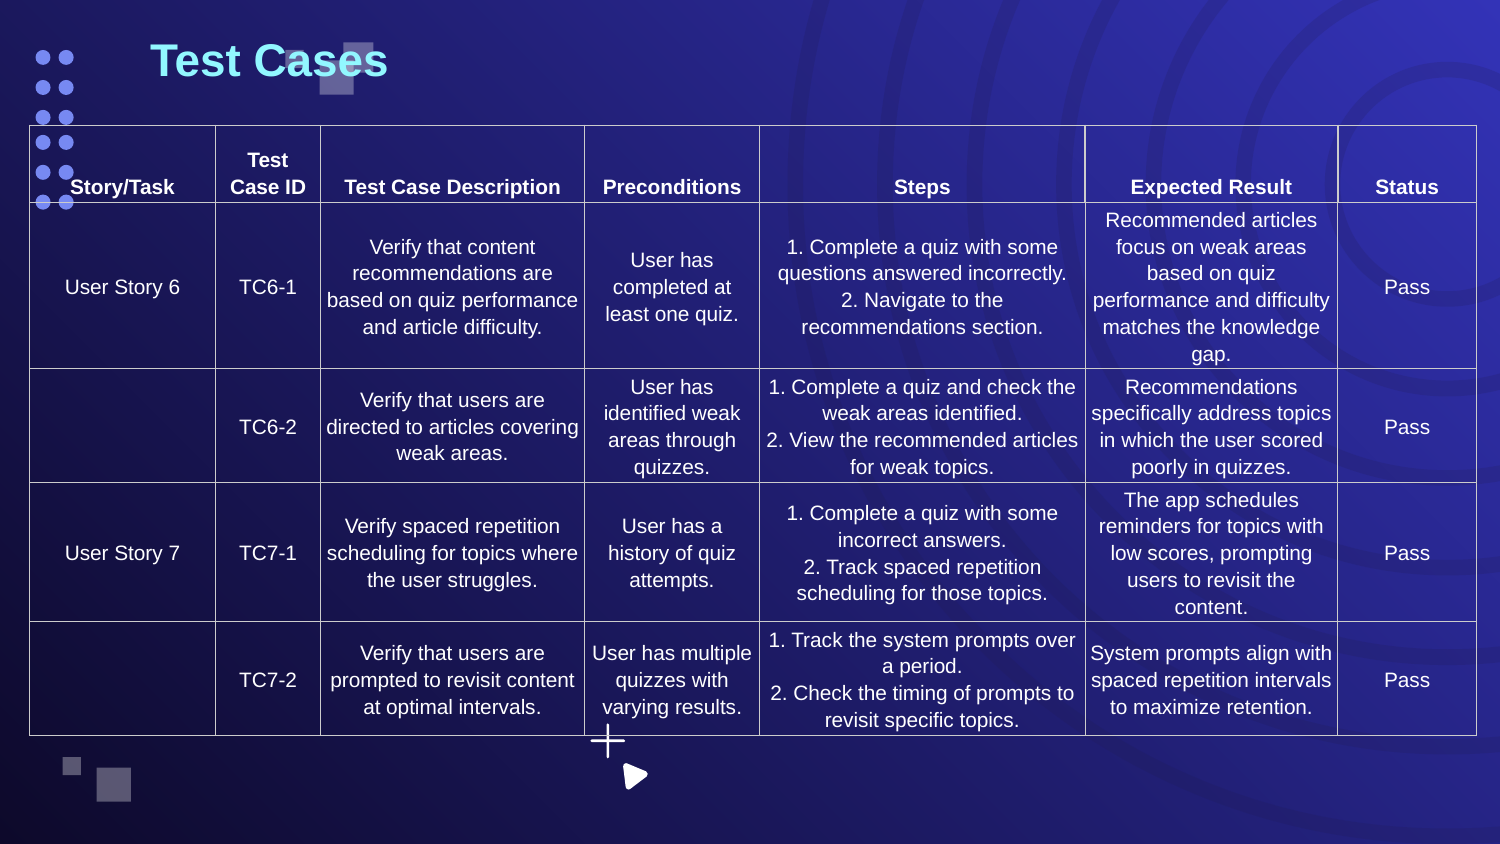

# Test Cases
| Story/Task | Test Case ID | Test Case Description | Preconditions | Steps | Expected Result | Status |
| --- | --- | --- | --- | --- | --- | --- |
| User Story 6 | TC6-1 | Verify that content recommendations are based on quiz performance and article difficulty. | User has completed at least one quiz. | 1. Complete a quiz with some questions answered incorrectly. 2. Navigate to the recommendations section. | Recommended articles focus on weak areas based on quiz performance and difficulty matches the knowledge gap. | Pass |
|  | TC6-2 | Verify that users are directed to articles covering weak areas. | User has identified weak areas through quizzes. | 1. Complete a quiz and check the weak areas identified. 2. View the recommended articles for weak topics. | Recommendations specifically address topics in which the user scored poorly in quizzes. | Pass |
| User Story 7 | TC7-1 | Verify spaced repetition scheduling for topics where the user struggles. | User has a history of quiz attempts. | 1. Complete a quiz with some incorrect answers. 2. Track spaced repetition scheduling for those topics. | The app schedules reminders for topics with low scores, prompting users to revisit the content. | Pass |
|  | TC7-2 | Verify that users are prompted to revisit content at optimal intervals. | User has multiple quizzes with varying results. | 1. Track the system prompts over a period. 2. Check the timing of prompts to revisit specific topics. | System prompts align with spaced repetition intervals to maximize retention. | Pass |